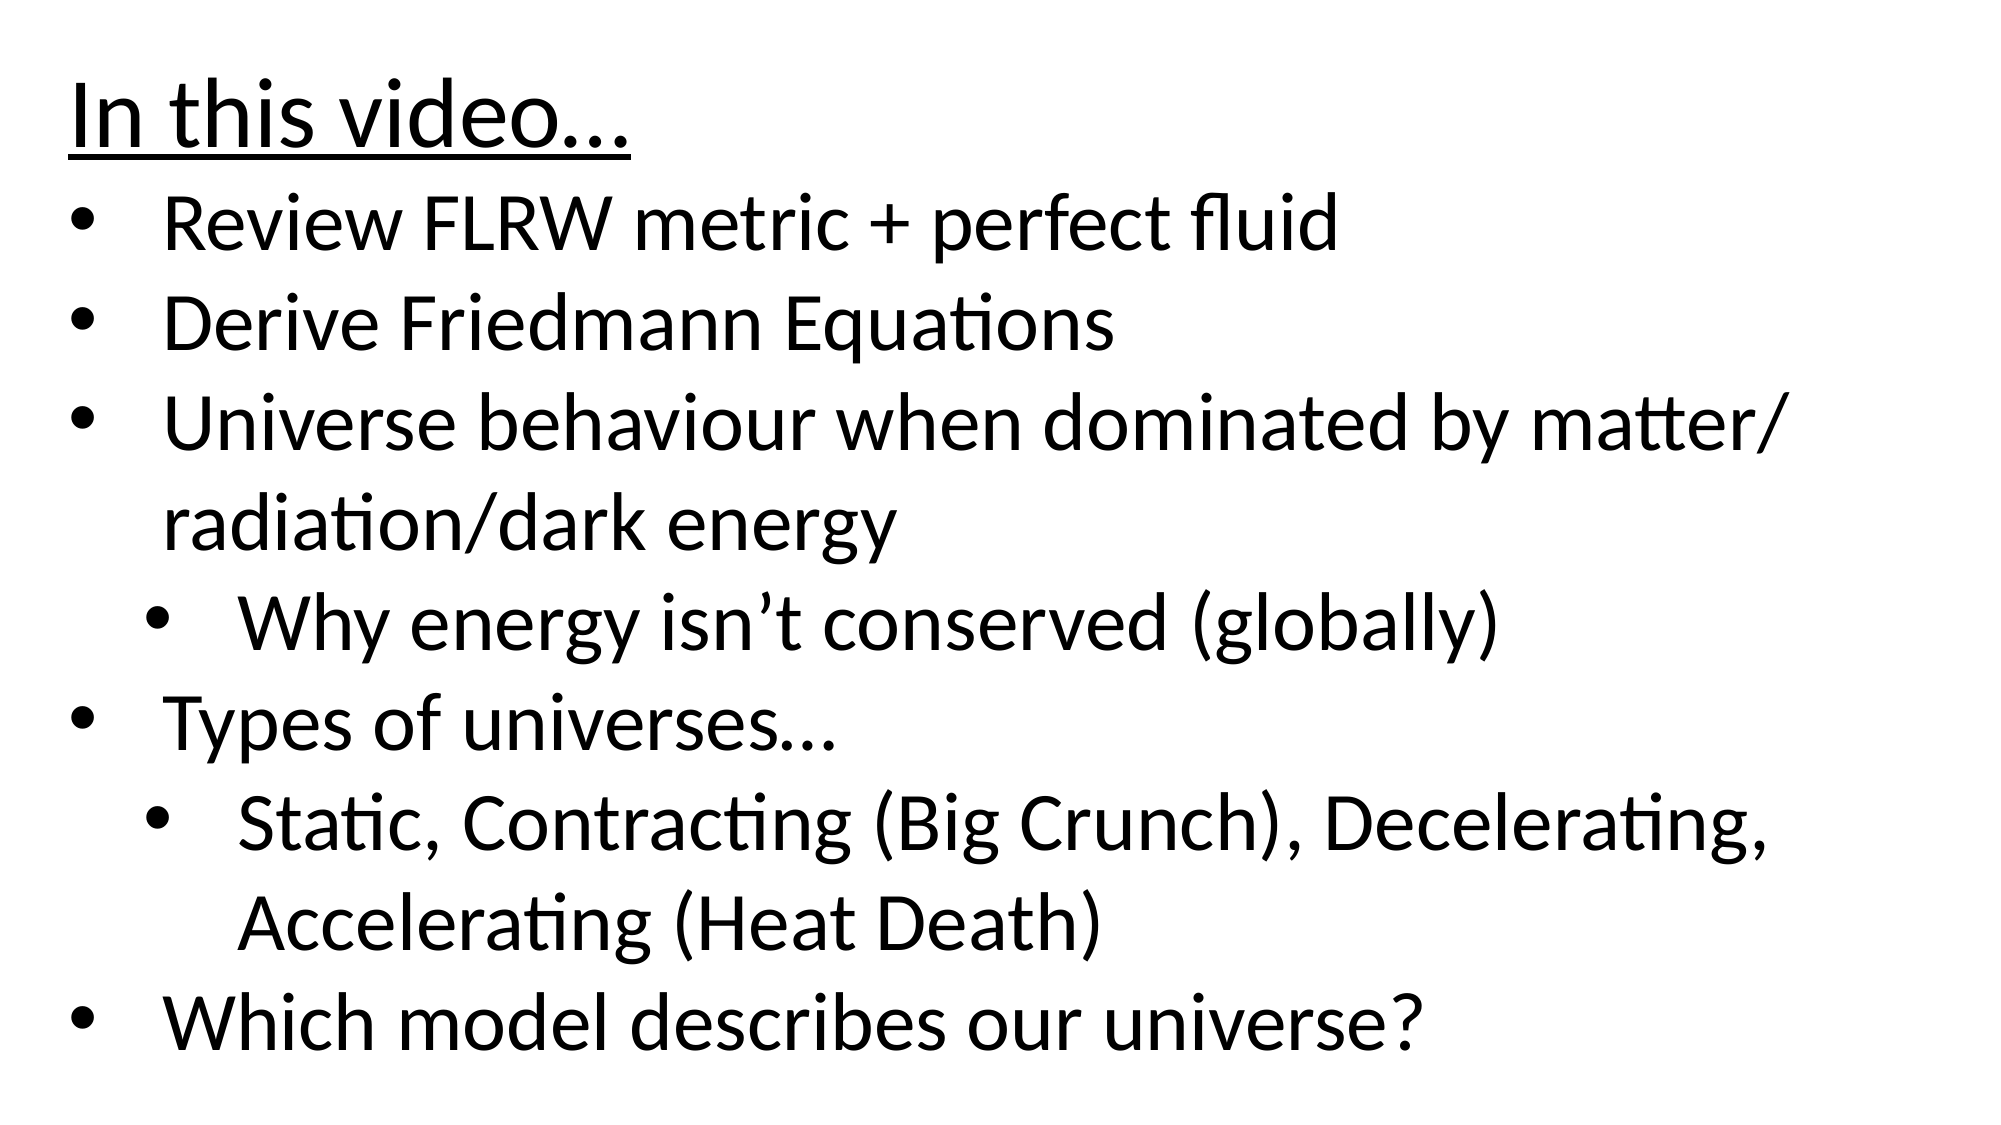

In this video…
Review FLRW metric + perfect fluid
Derive Friedmann Equations
Universe behaviour when dominated by matter/ radiation/dark energy
Why energy isn’t conserved (globally)
Types of universes…
Static, Contracting (Big Crunch), Decelerating, Accelerating (Heat Death)
Which model describes our universe?